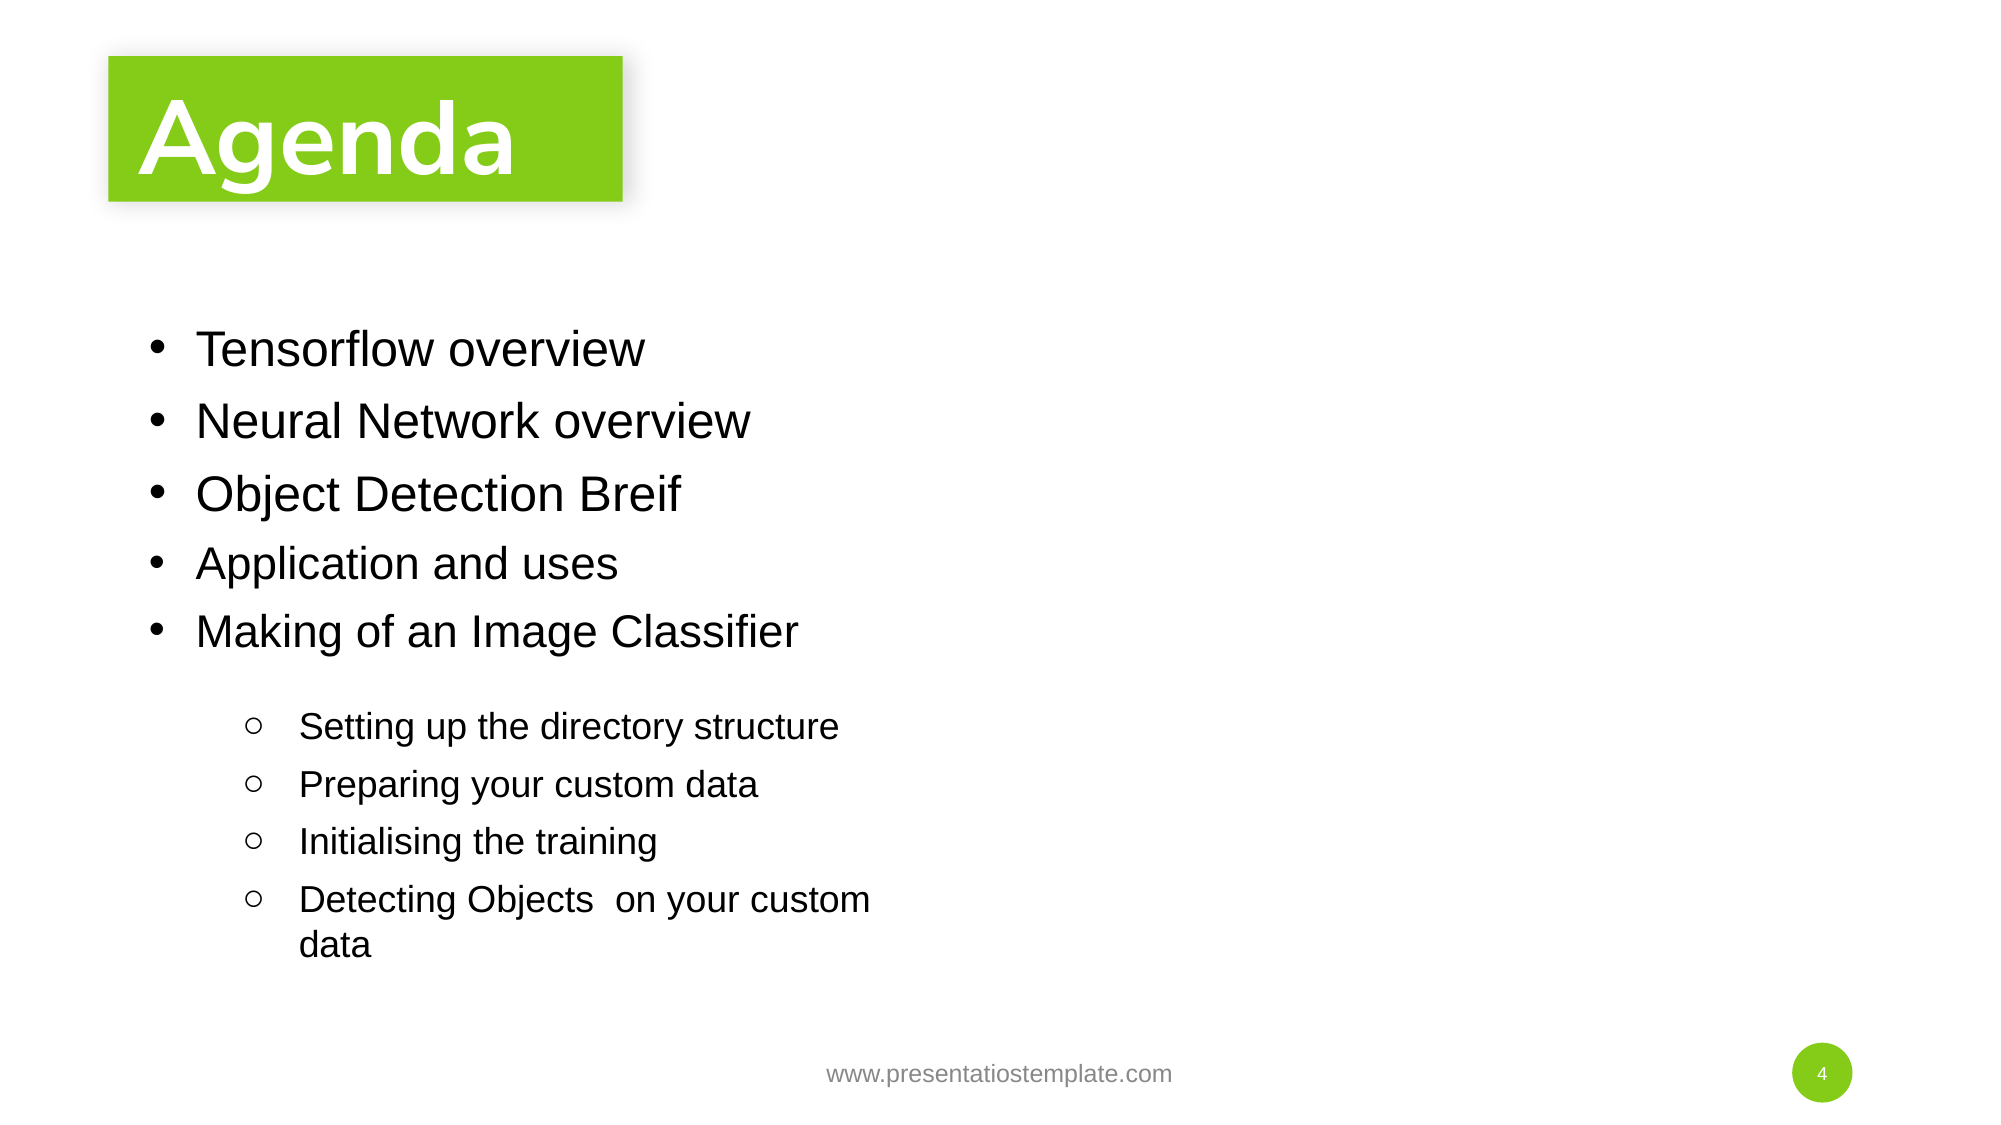

# Agenda
Tensorflow overview
Neural Network overview
Object Detection Breif
Application and uses
Making of an Image Classifier

Setting up the directory structure
Preparing your custom data
Initialising the training
Detecting Objects  on your custom data

www.presentatiostemplate.com
4